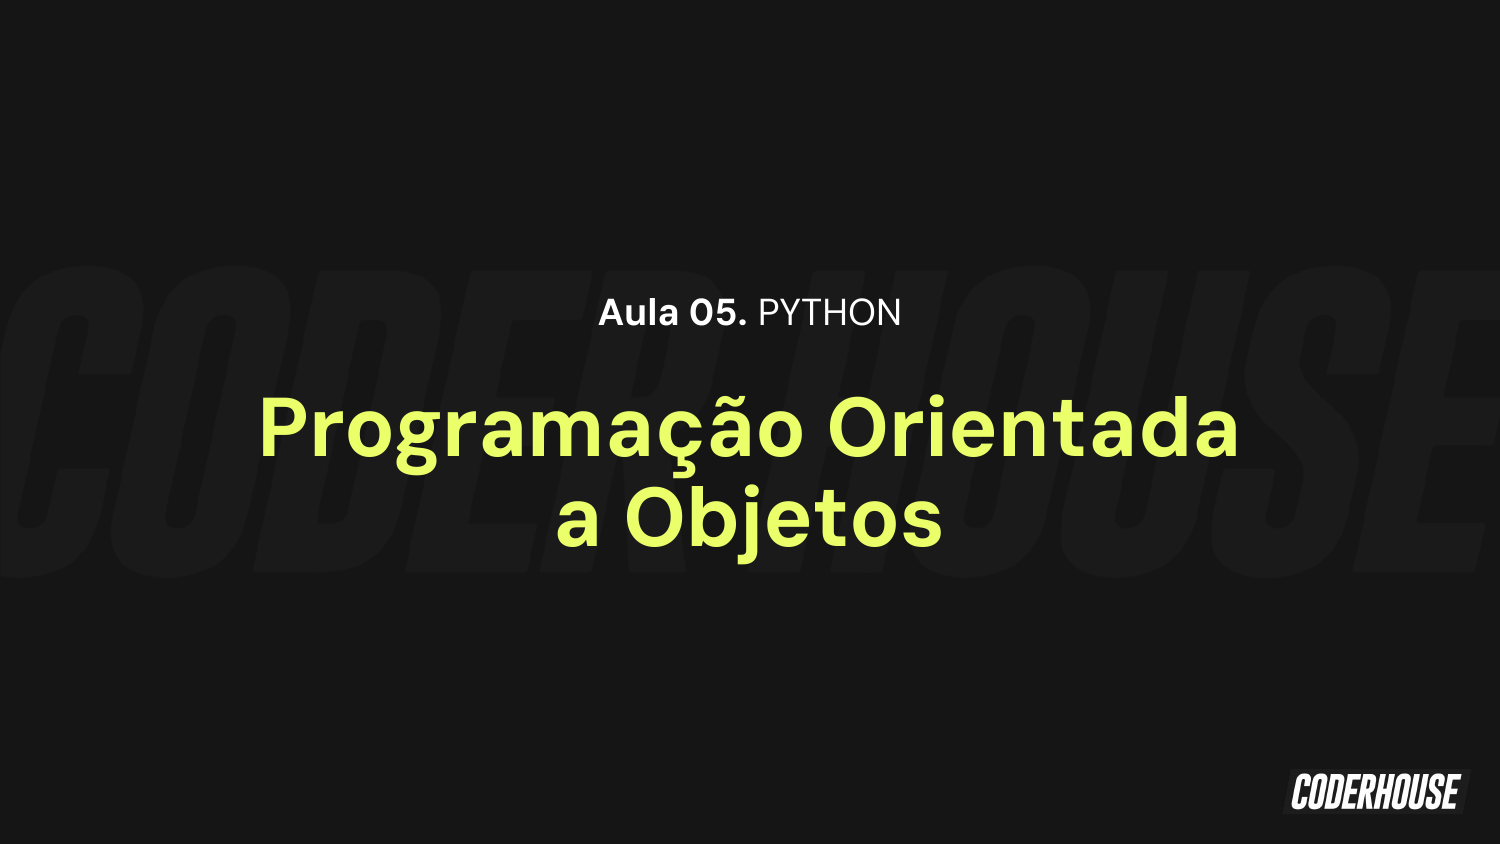

Aula 05. PYTHON
Programação Orientada a Objetos